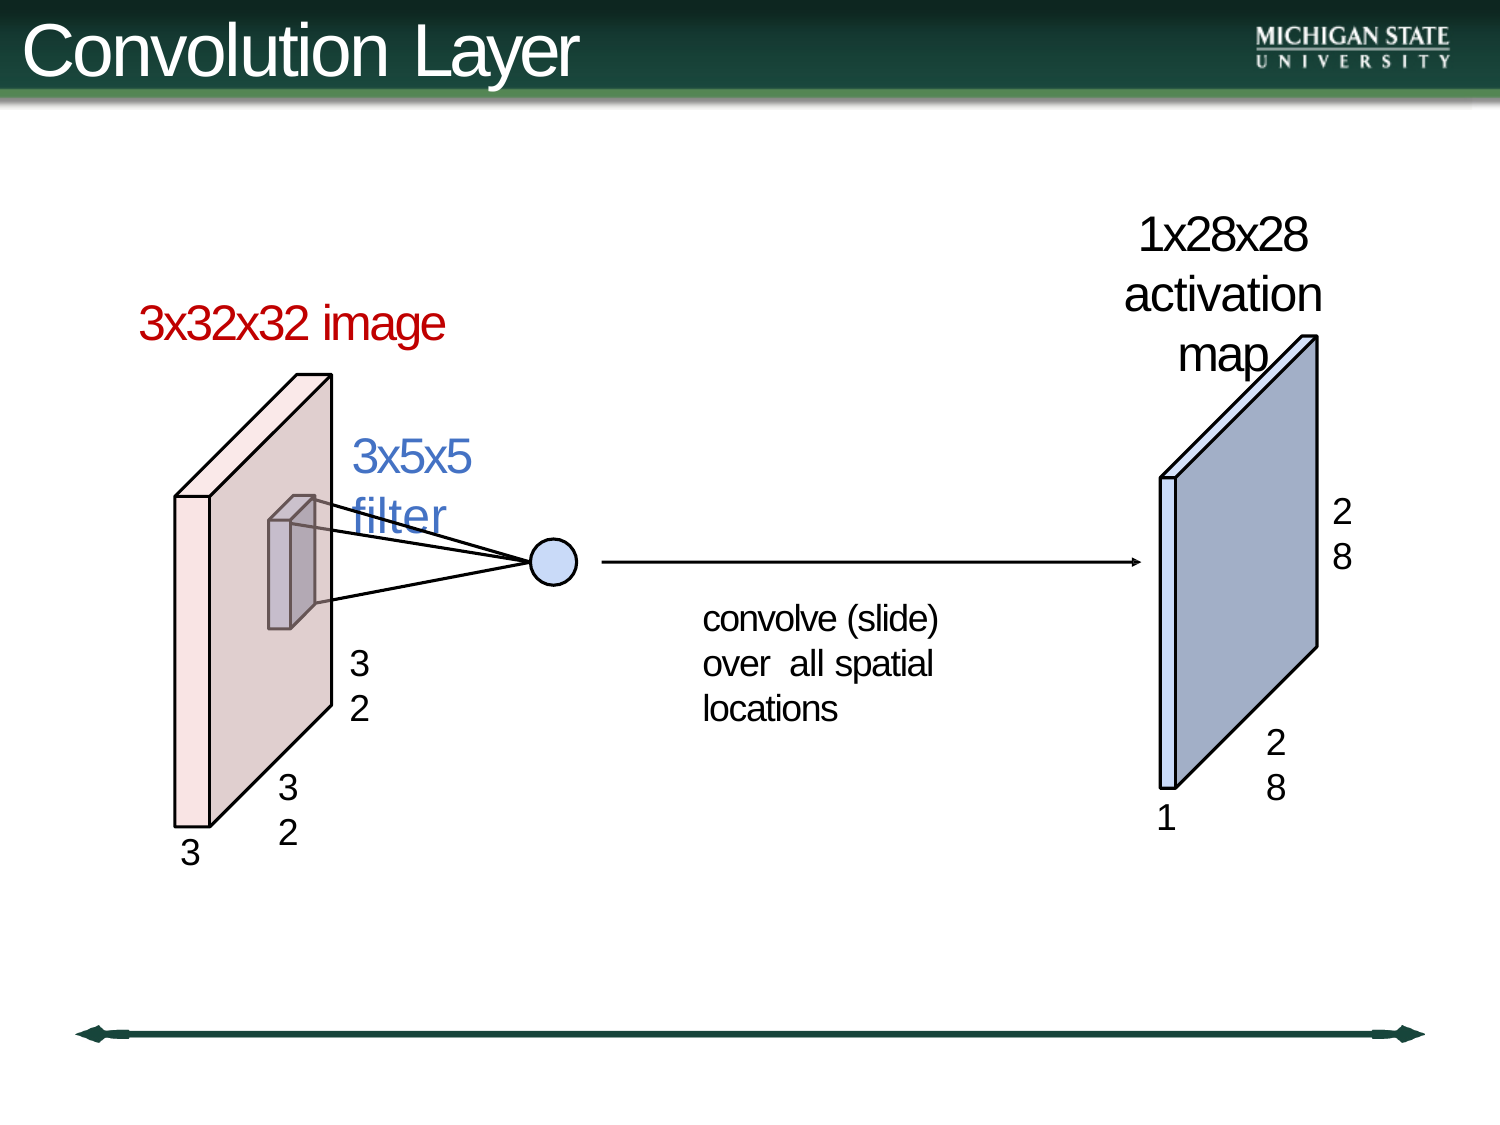

# Convolution Layer
1x28x28
activation map
3x32x32 image

3x5x5 filter

28

convolve (slide) over  all spatial locations
32
28
32
1
3